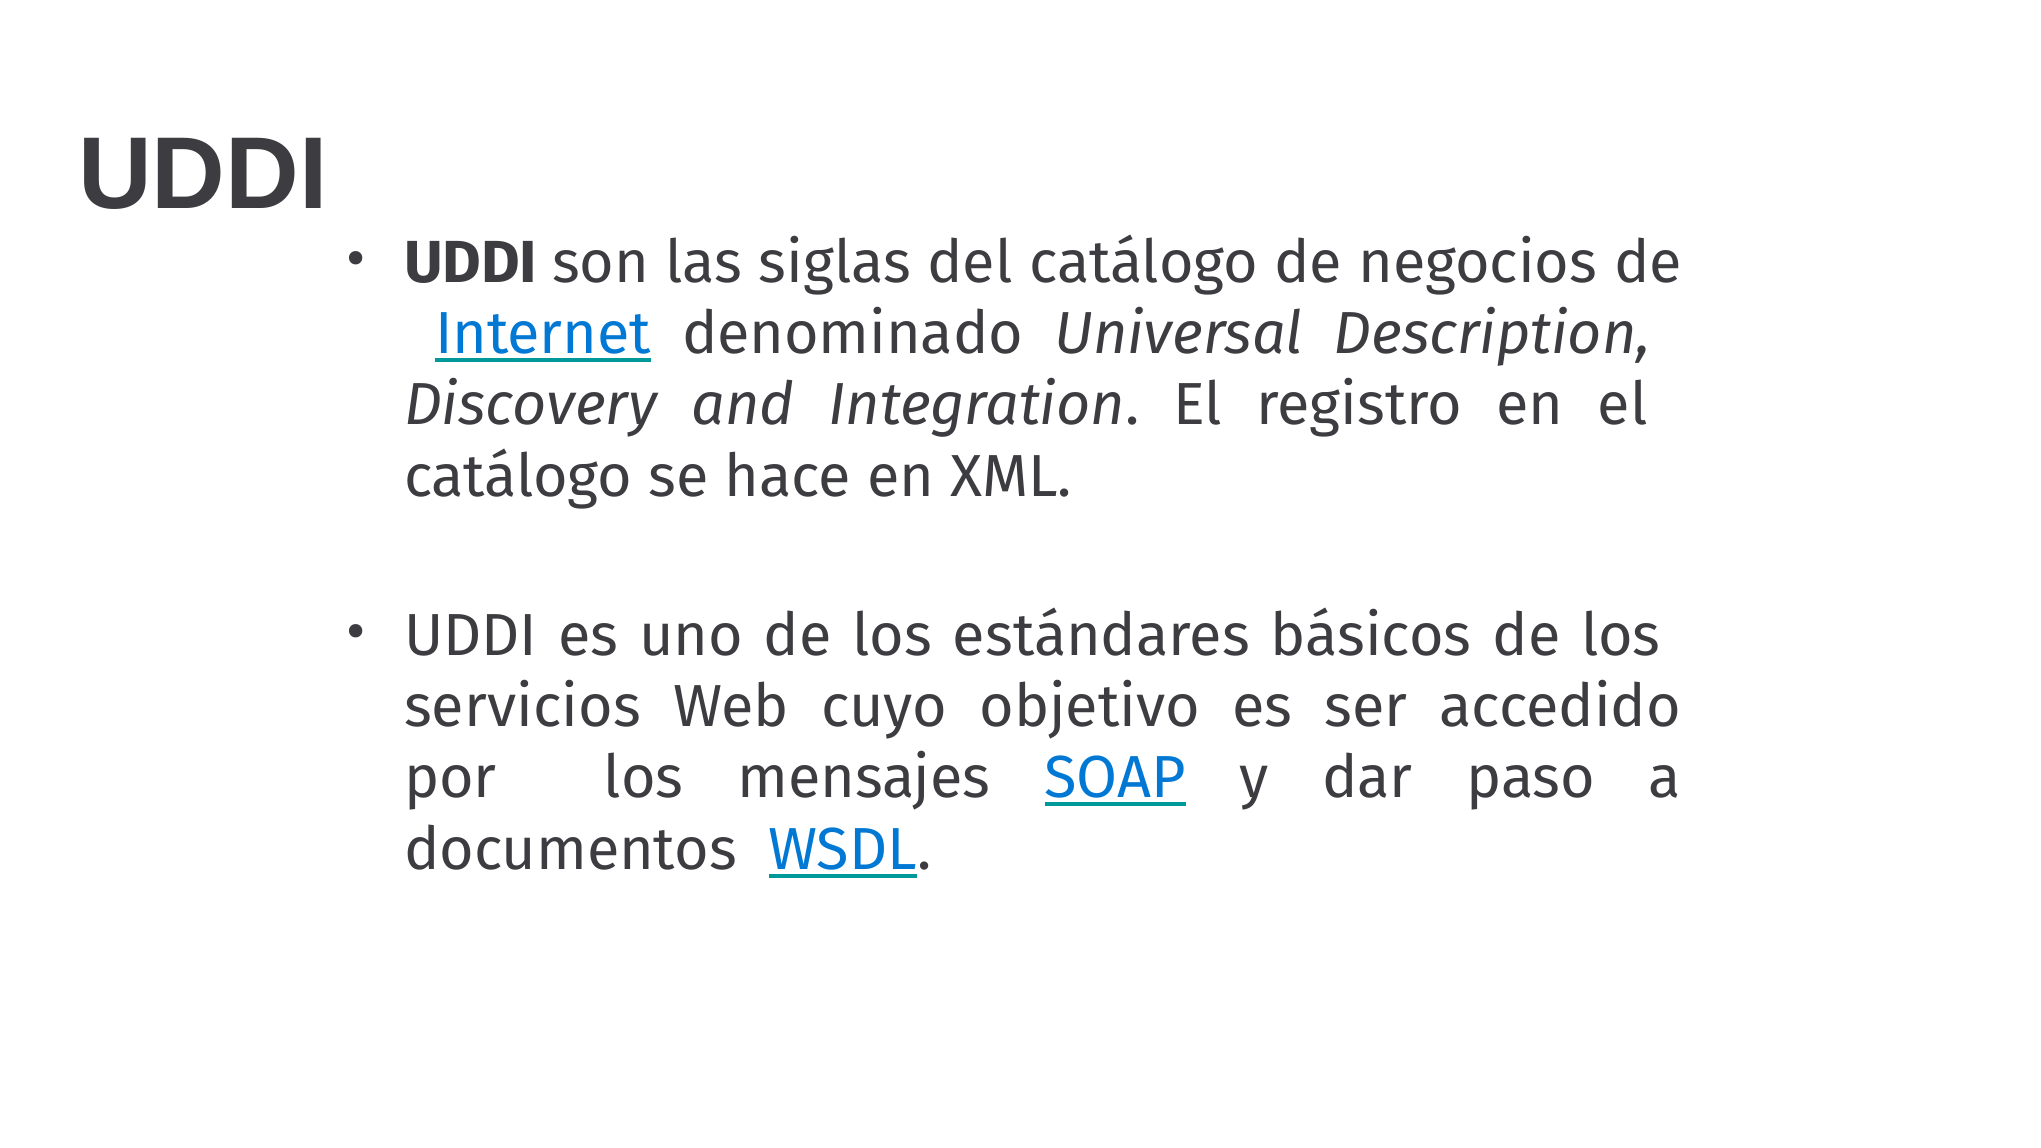

# UDDI
UDDI son las siglas del catálogo de negocios de  Internet denominado Universal Description,  Discovery and Integration. El registro en el  catálogo se hace en XML.

UDDI es uno de los estándares básicos de los  servicios Web cuyo objetivo es ser accedido por  los mensajes SOAP y dar paso a documentos  WSDL.